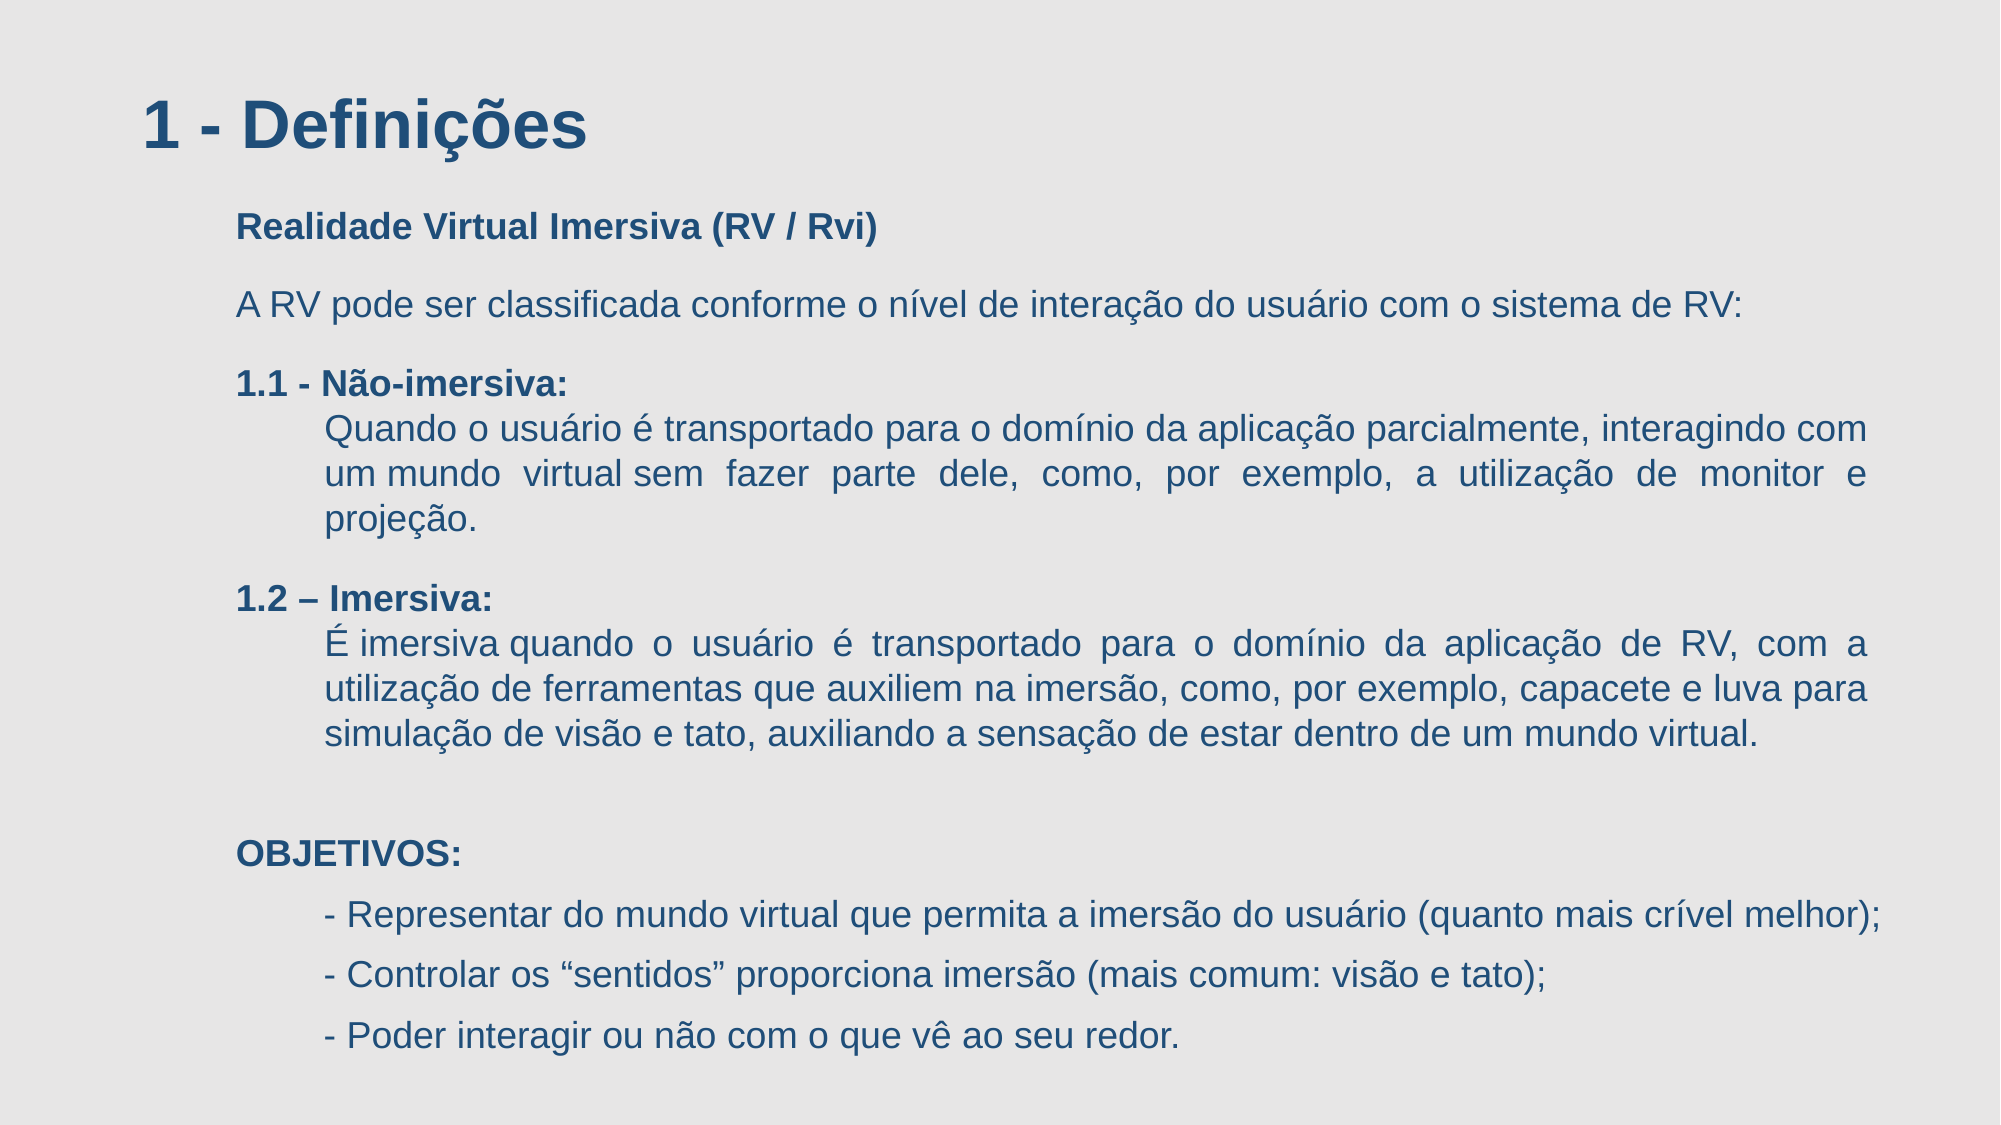

# 1 - Definições
Realidade Virtual Imersiva (RV / Rvi)
A RV pode ser classificada conforme o nível de interação do usuário com o sistema de RV:
1.1 - Não-imersiva:
Quando o usuário é transportado para o domínio da aplicação parcialmente, interagindo com um mundo virtual sem fazer parte dele, como, por exemplo, a utilização de monitor e projeção.
1.2 – Imersiva:
É imersiva quando o usuário é transportado para o domínio da aplicação de RV, com a utilização de ferramentas que auxiliem na imersão, como, por exemplo, capacete e luva para simulação de visão e tato, auxiliando a sensação de estar dentro de um mundo virtual.
OBJETIVOS:
- Representar do mundo virtual que permita a imersão do usuário (quanto mais crível melhor);
- Controlar os “sentidos” proporciona imersão (mais comum: visão e tato);
- Poder interagir ou não com o que vê ao seu redor.